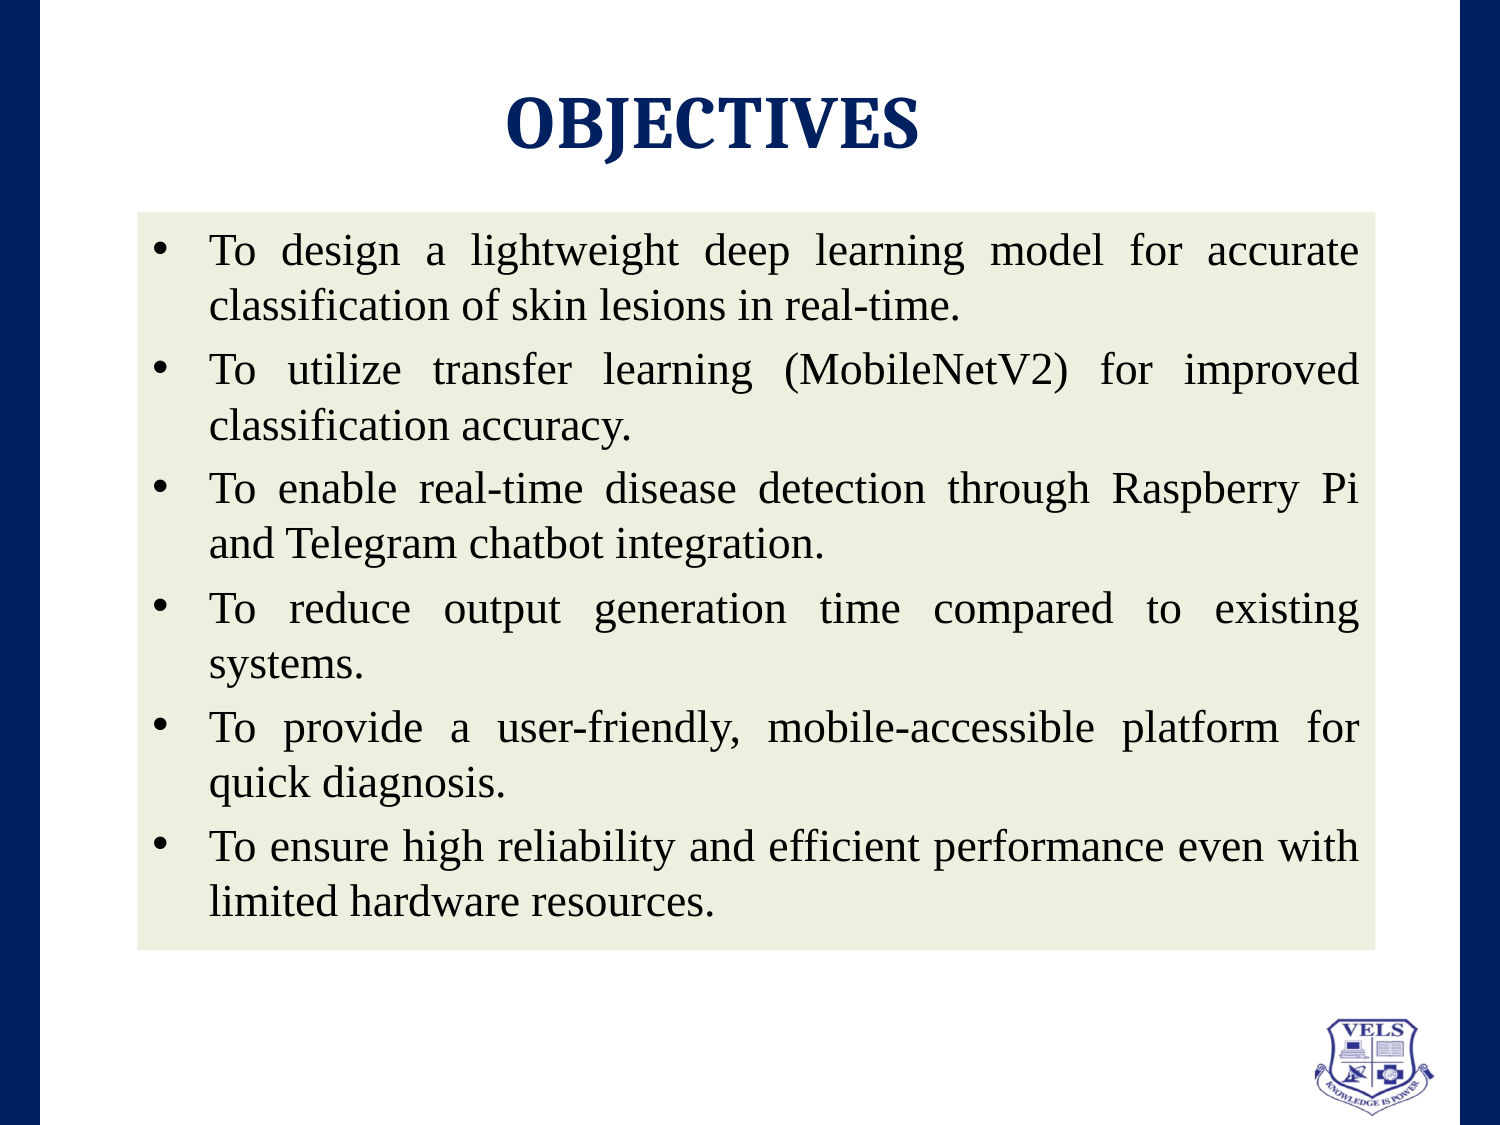

# OBJECTIVES
To design a lightweight deep learning model for accurate classification of skin lesions in real-time.
To utilize transfer learning (MobileNetV2) for improved classification accuracy.
To enable real-time disease detection through Raspberry Pi and Telegram chatbot integration.
To reduce output generation time compared to existing systems.
To provide a user-friendly, mobile-accessible platform for quick diagnosis.
To ensure high reliability and efficient performance even with limited hardware resources.